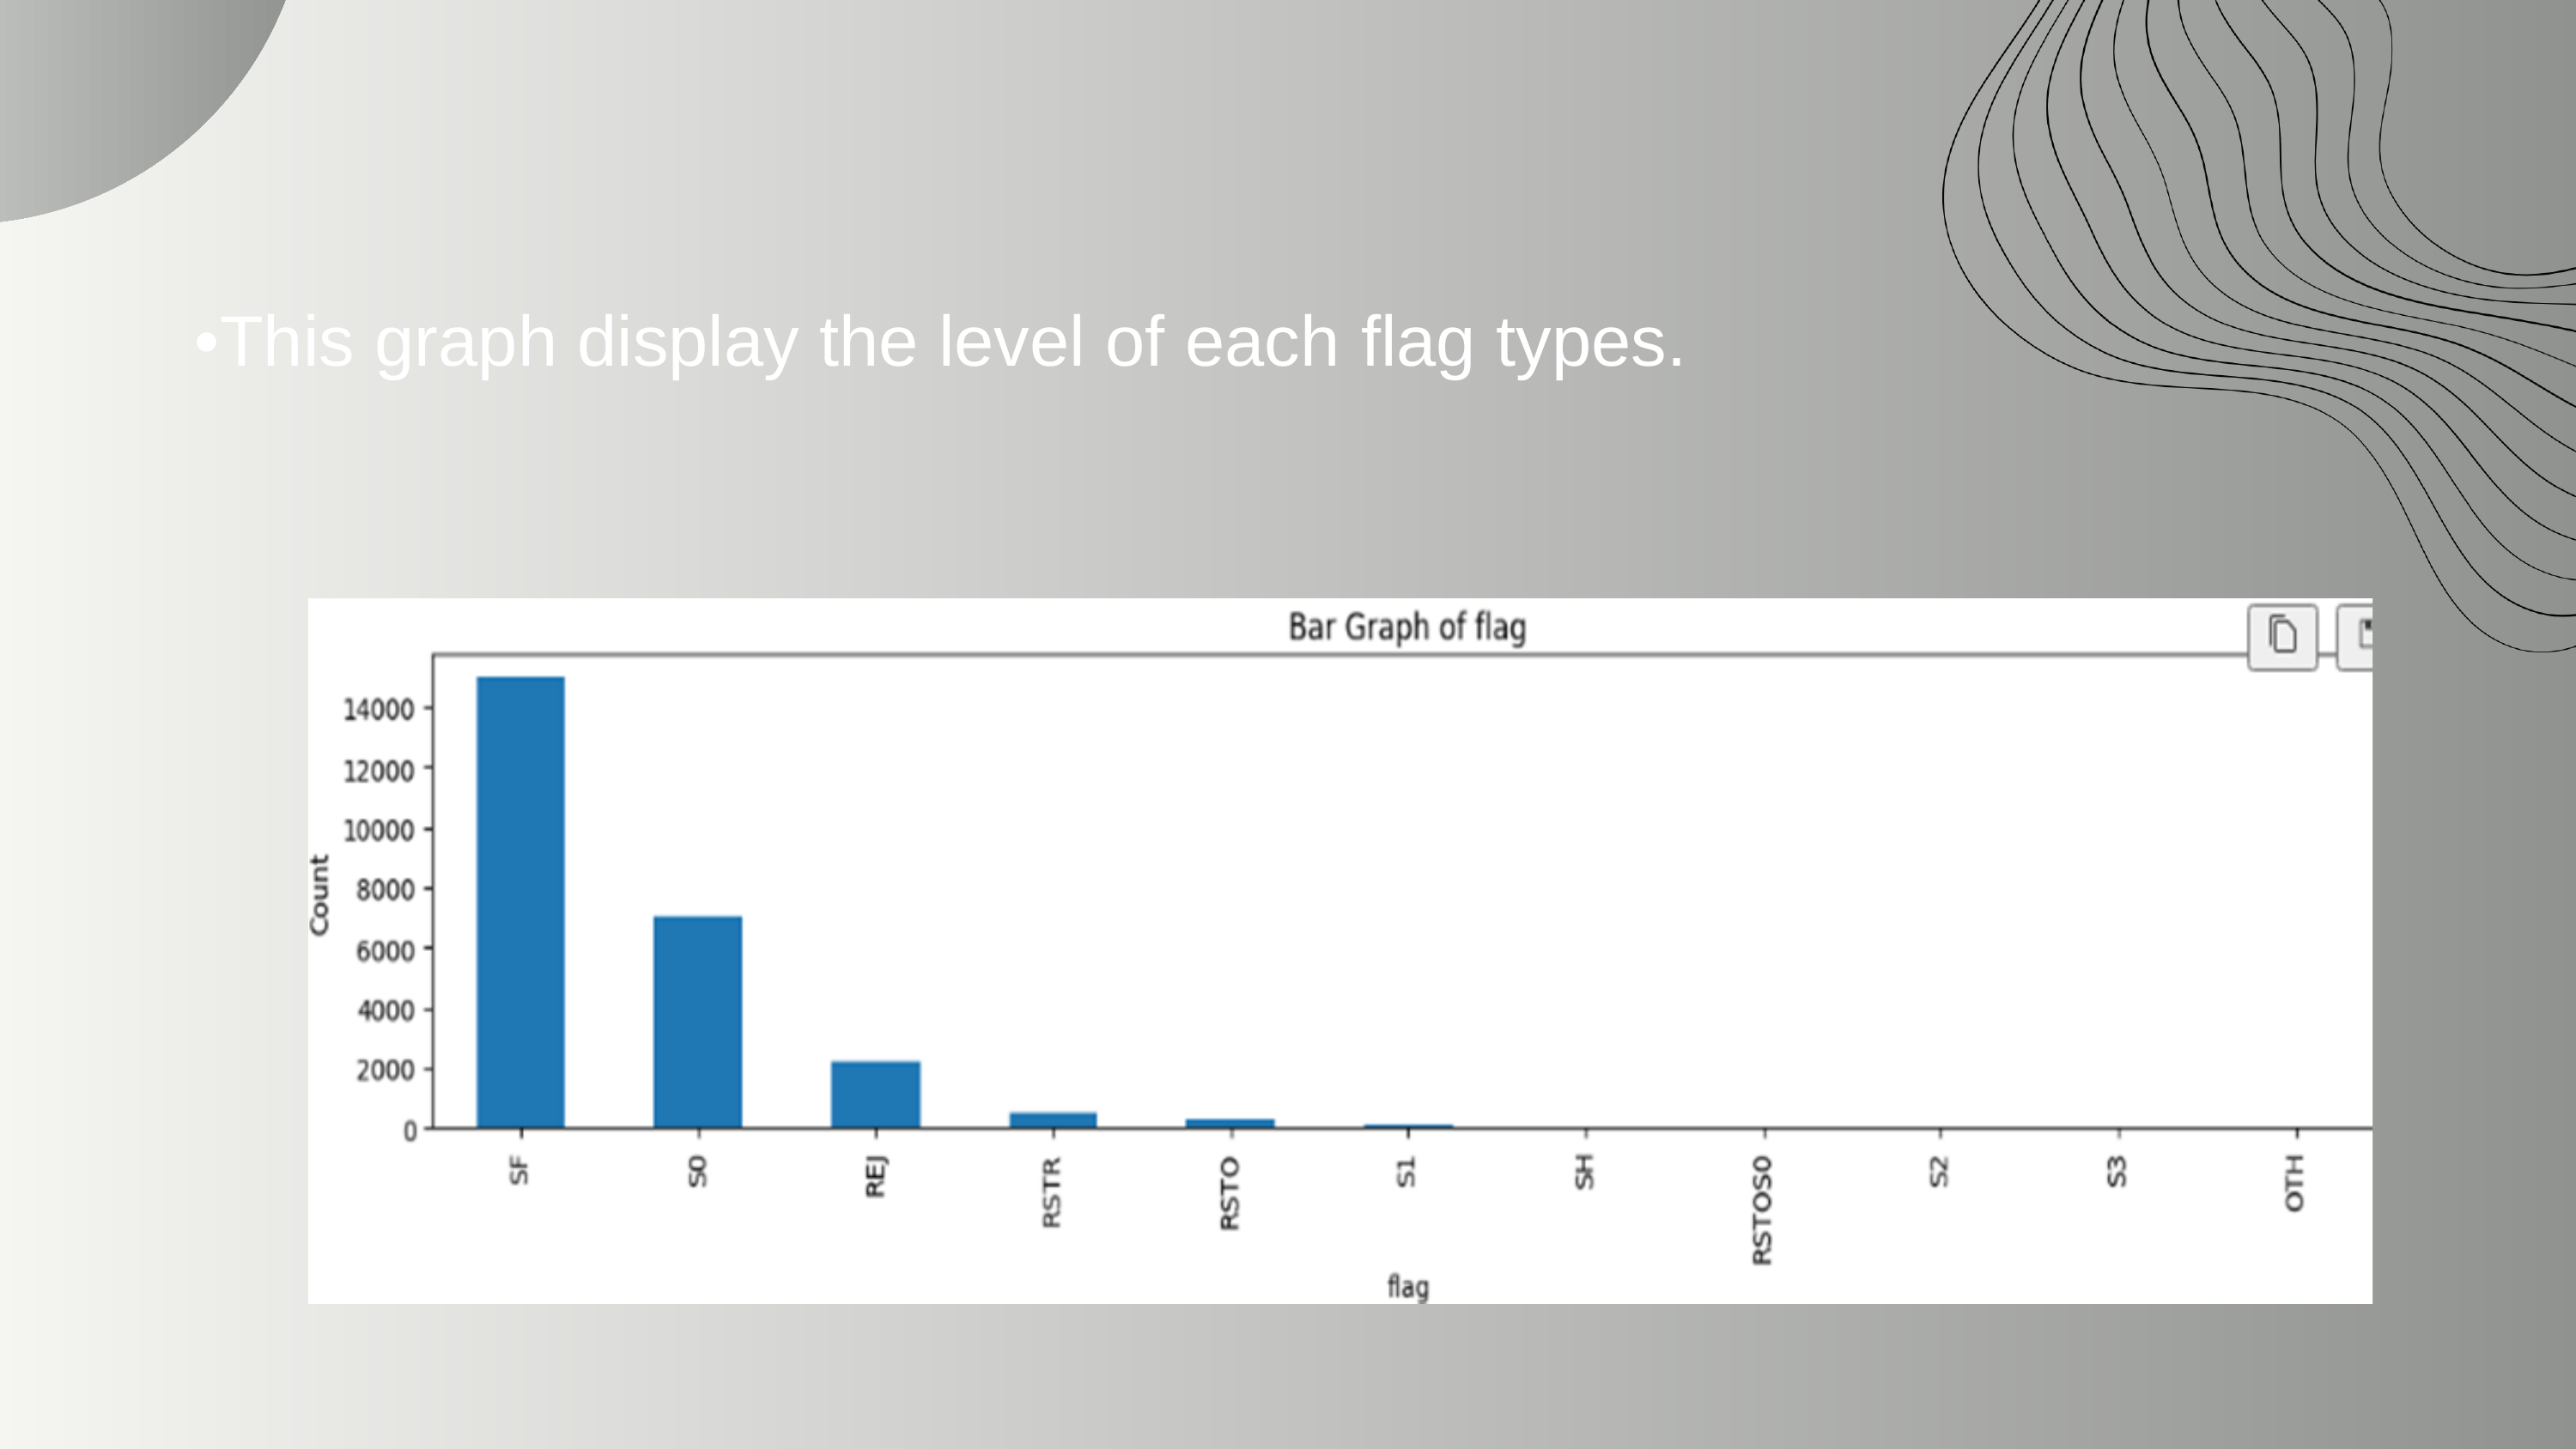

•This graph display the level of each flag types.